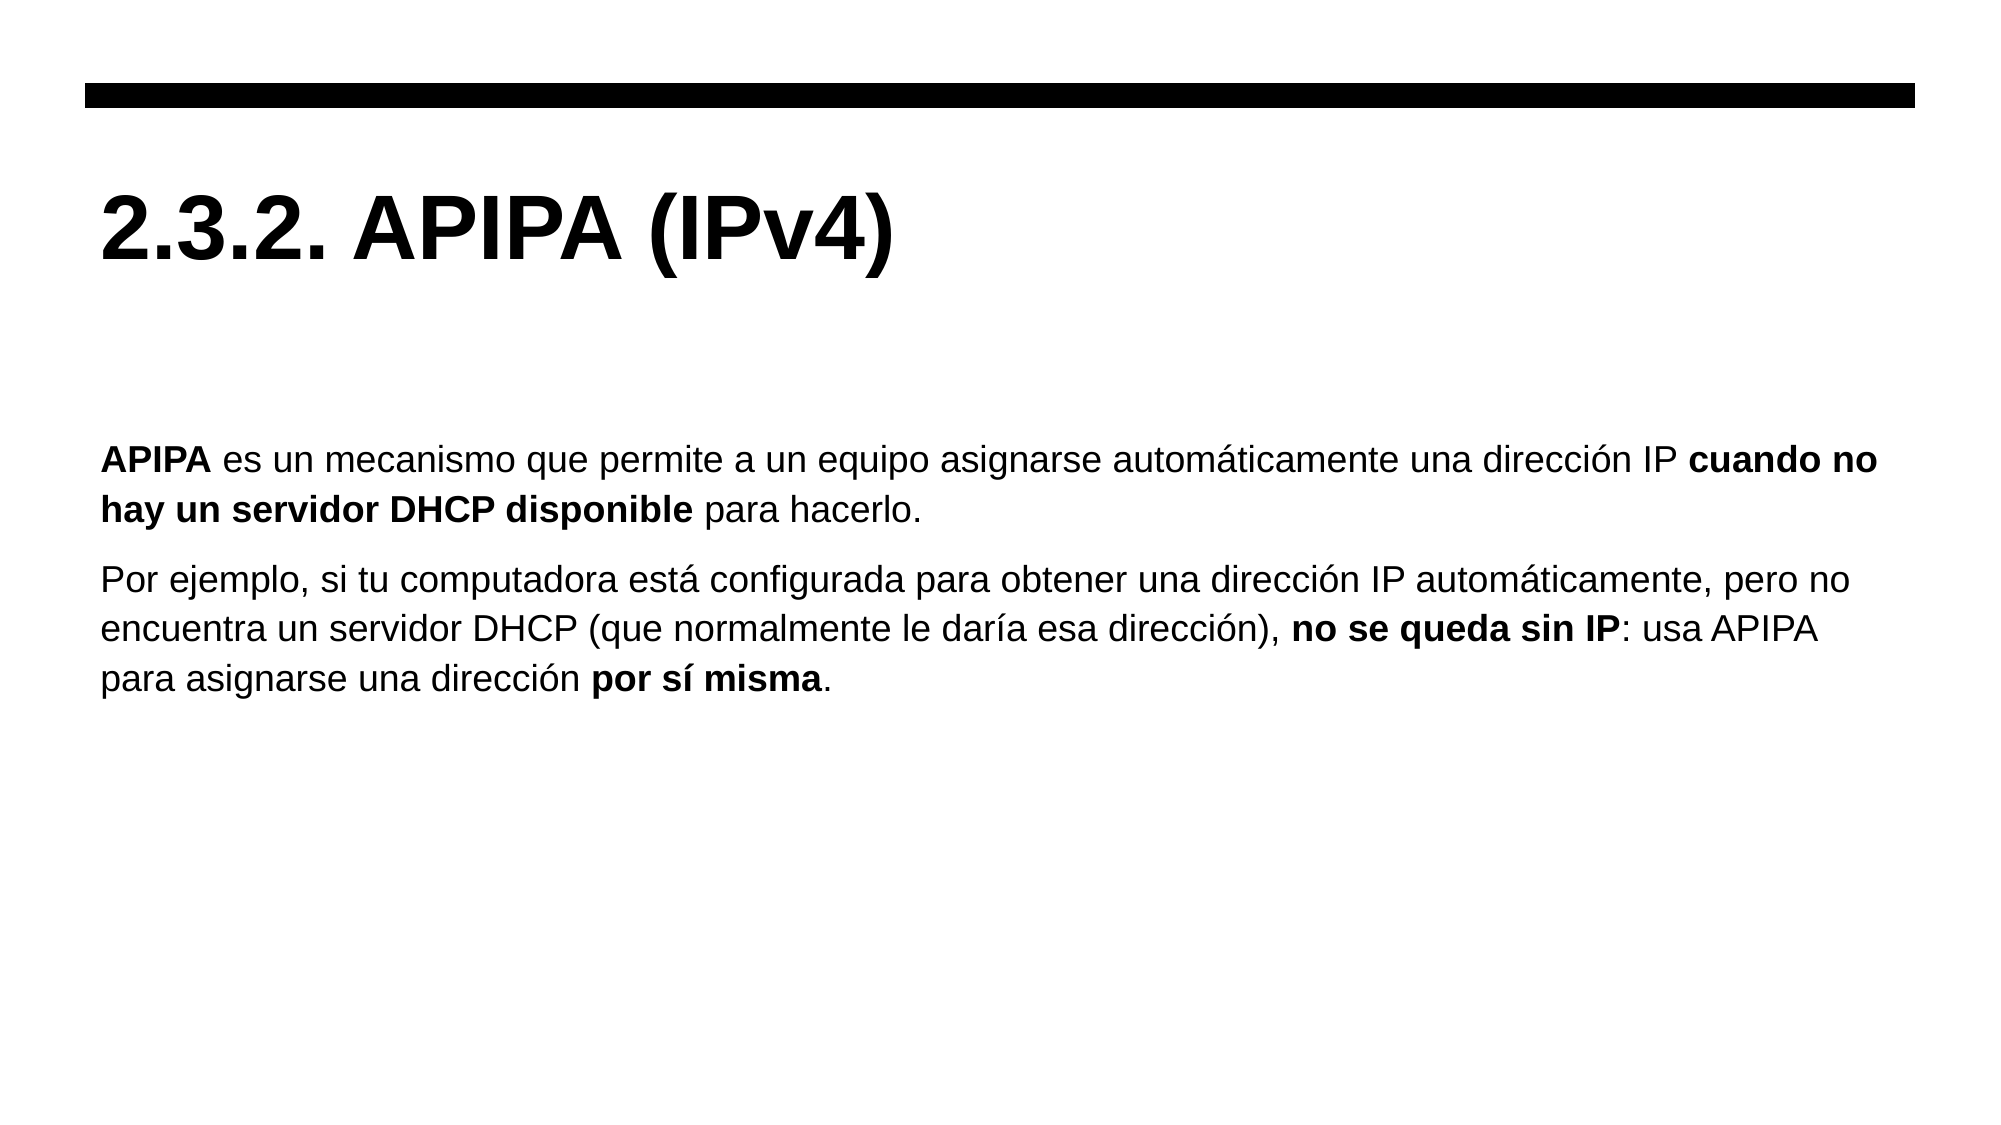

# 2.3.2. APIPA (IPv4)
APIPA es un mecanismo que permite a un equipo asignarse automáticamente una dirección IP cuando no hay un servidor DHCP disponible para hacerlo.
Por ejemplo, si tu computadora está configurada para obtener una dirección IP automáticamente, pero no encuentra un servidor DHCP (que normalmente le daría esa dirección), no se queda sin IP: usa APIPA para asignarse una dirección por sí misma.